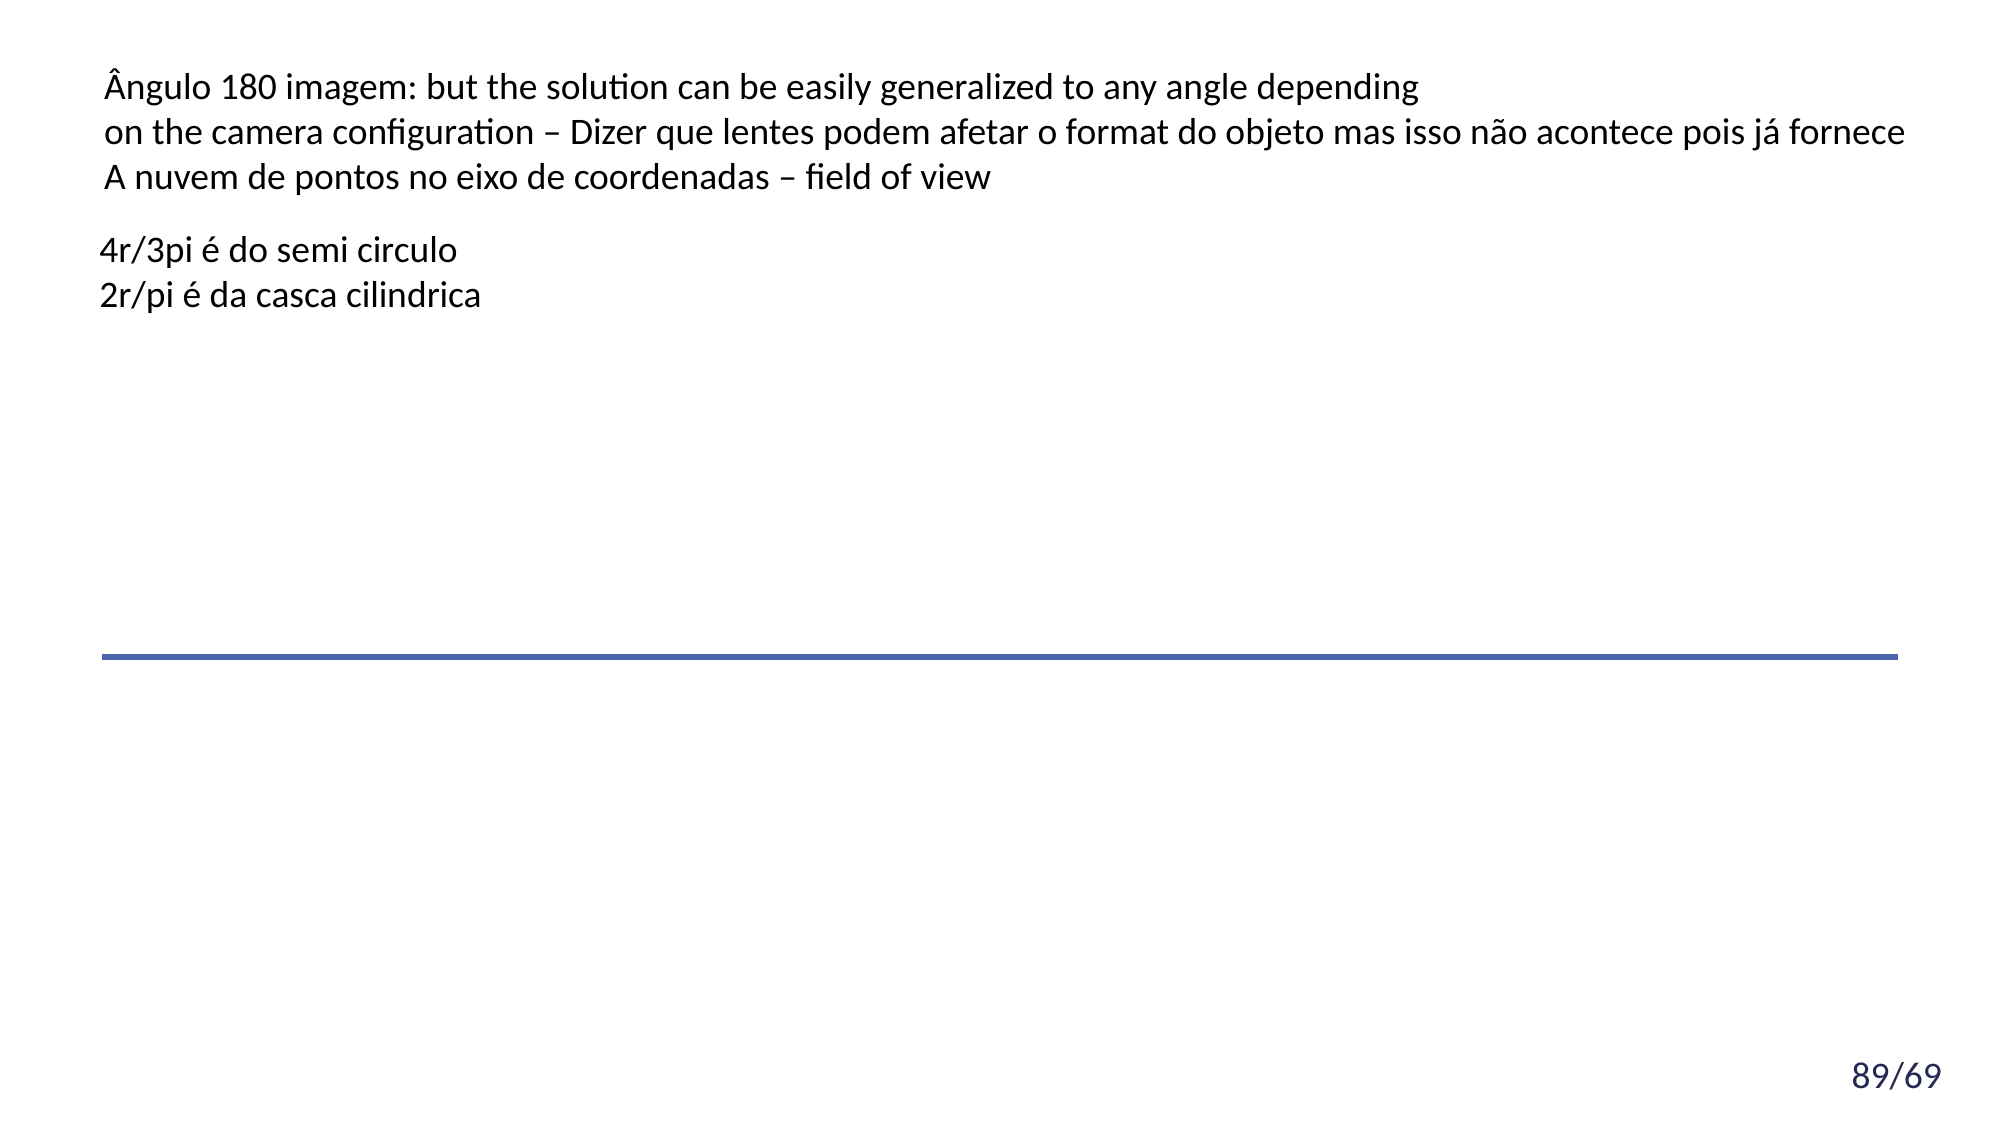

Ângulo 180 imagem: but the solution can be easily generalized to any angle depending
on the camera configuration – Dizer que lentes podem afetar o format do objeto mas isso não acontece pois já fornece
A nuvem de pontos no eixo de coordenadas – field of view
4r/3pi é do semi circulo
2r/pi é da casca cilindrica
#